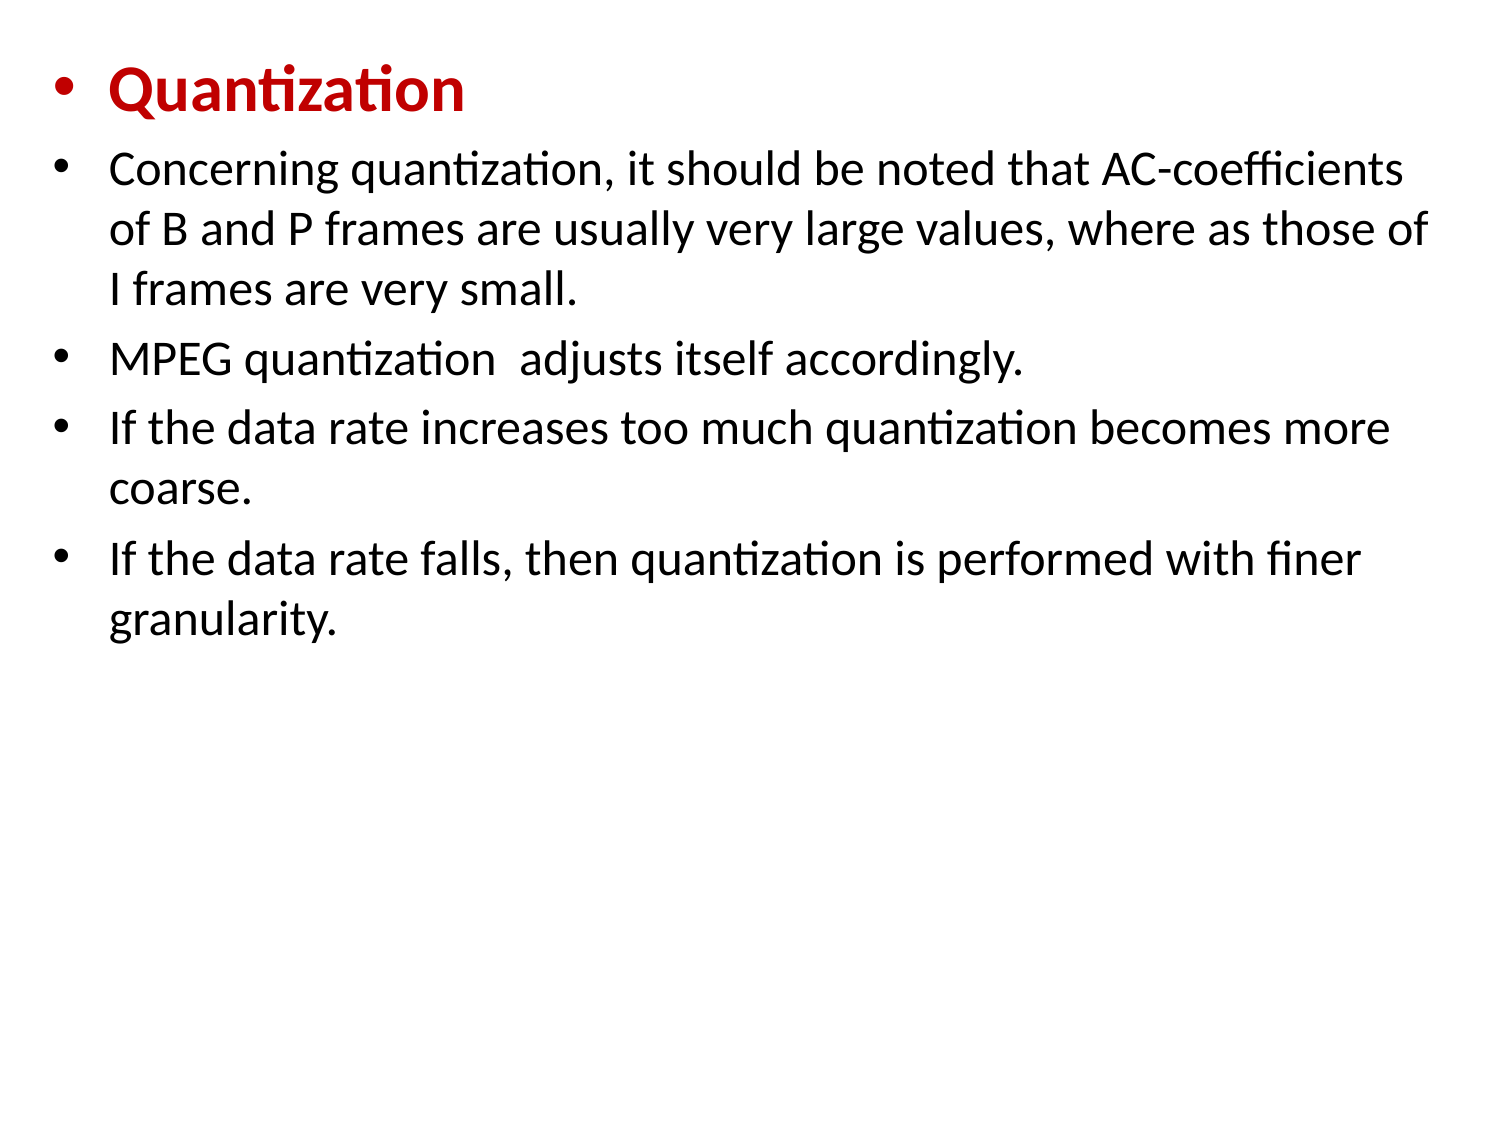

Quantization
Concerning quantization, it should be noted that AC-coefficients of B and P frames are usually very large values, where as those of I frames are very small.
MPEG quantization  adjusts itself accordingly.
If the data rate increases too much quantization becomes more coarse.
If the data rate falls, then quantization is performed with finer granularity.